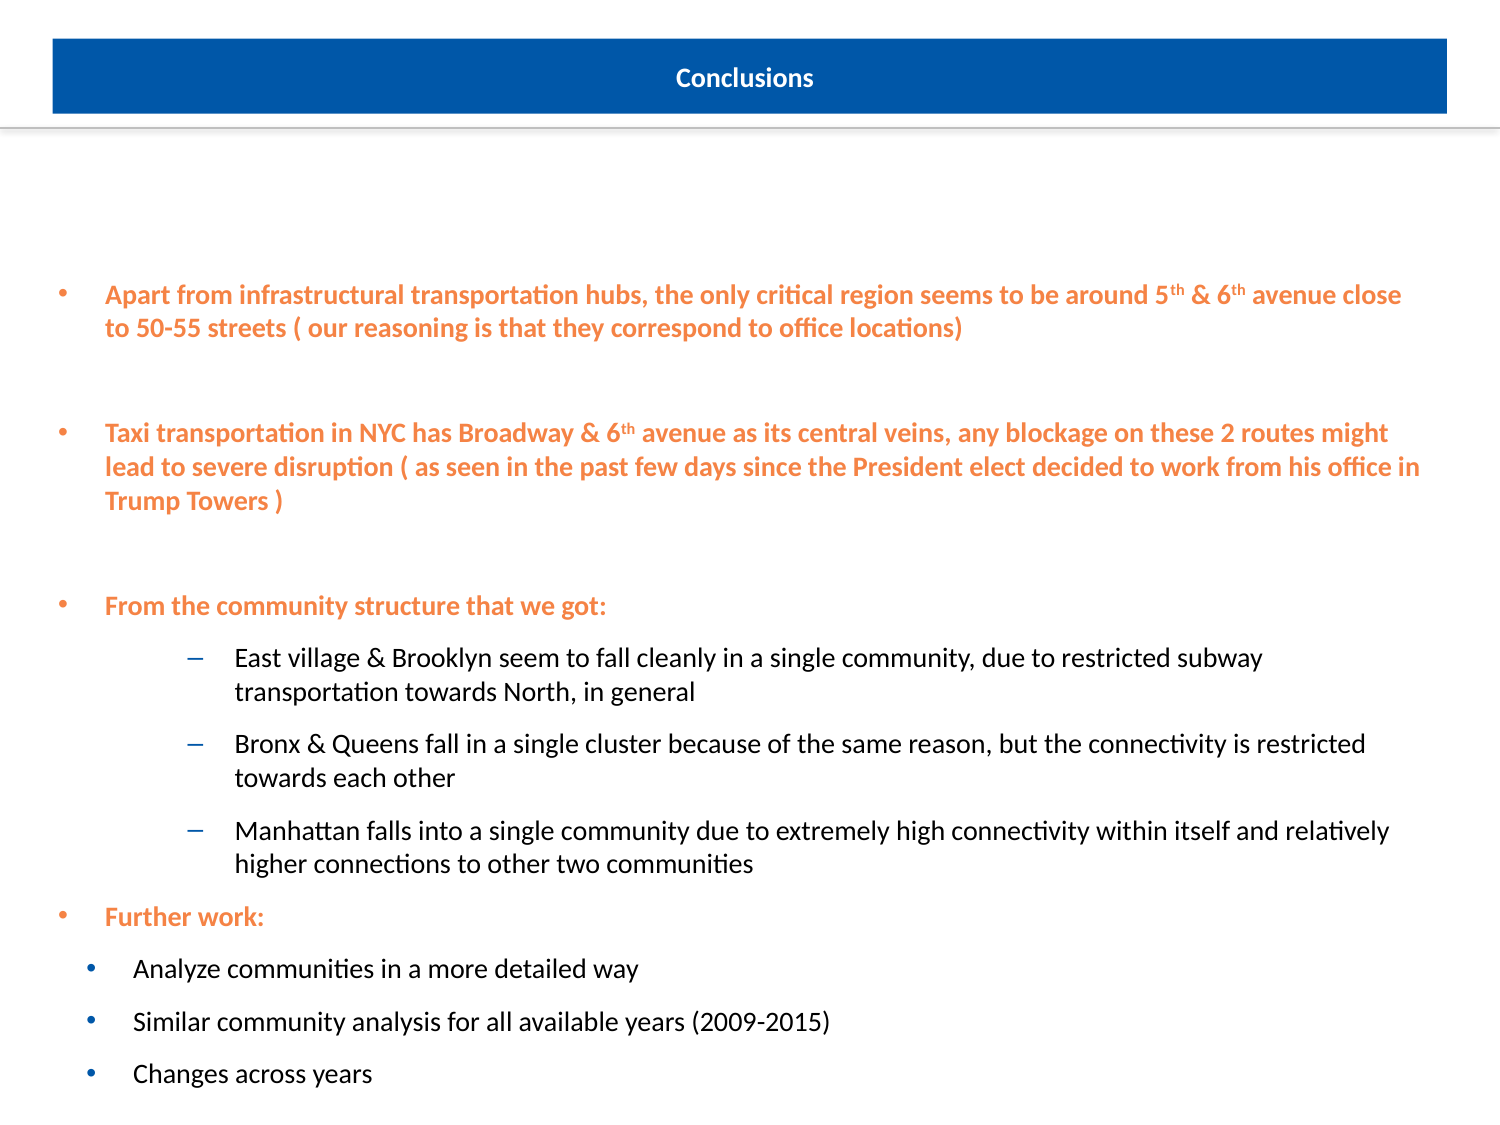

Conclusions

Apart from infrastructural transportation hubs, the only critical region seems to be around 5th & 6th avenue close to 50-55 streets ( our reasoning is that they correspond to office locations)

Taxi transportation in NYC has Broadway & 6th avenue as its central veins, any blockage on these 2 routes might lead to severe disruption ( as seen in the past few days since the President elect decided to work from his office in Trump Towers )

From the community structure that we got:
East village & Brooklyn seem to fall cleanly in a single community, due to restricted subway transportation towards North, in general
Bronx & Queens fall in a single cluster because of the same reason, but the connectivity is restricted towards each other
Manhattan falls into a single community due to extremely high connectivity within itself and relatively higher connections to other two communities
Further work:
Analyze communities in a more detailed way
Similar community analysis for all available years (2009-2015)
Changes across years